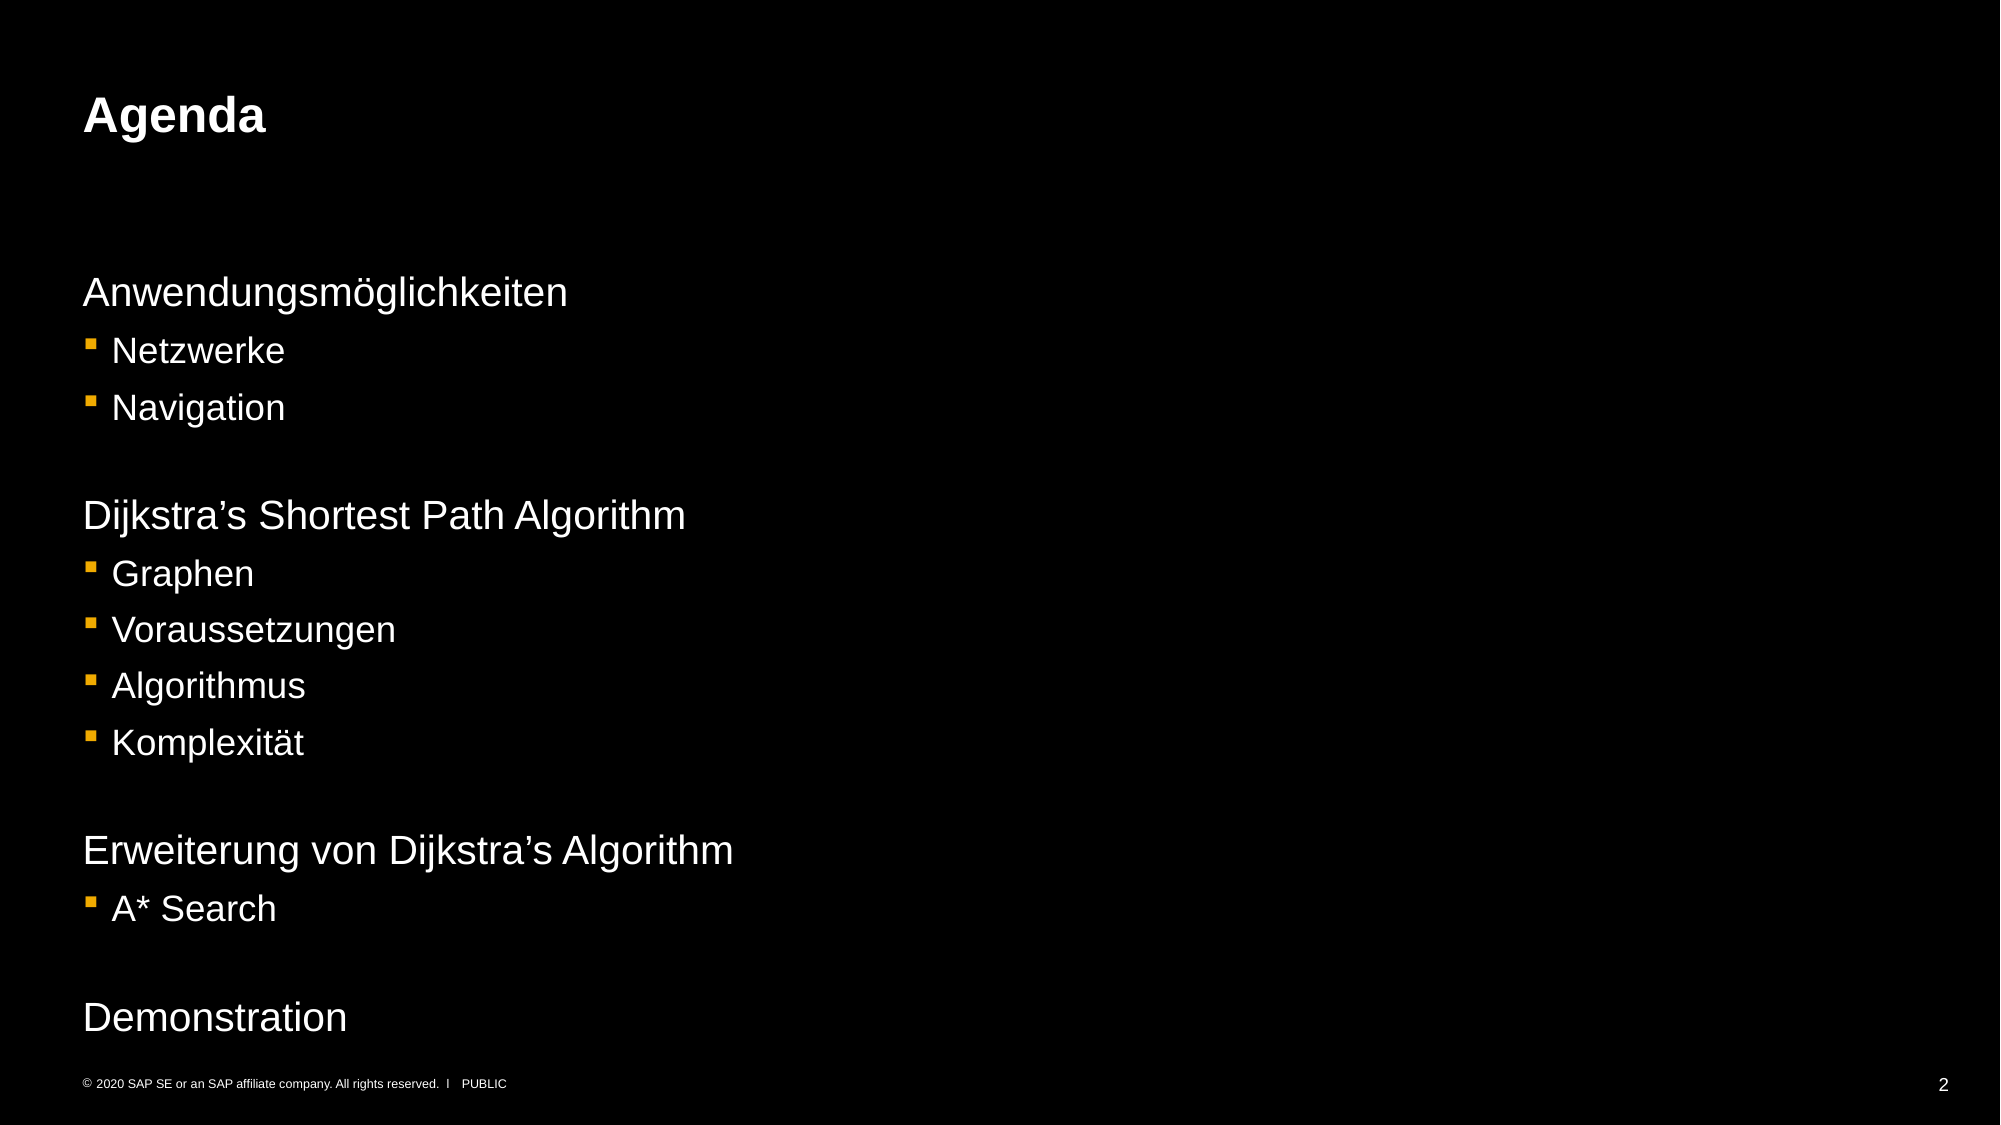

# Agenda
Anwendungsmöglichkeiten
Netzwerke
Navigation
Dijkstra’s Shortest Path Algorithm
Graphen
Voraussetzungen
Algorithmus
Komplexität
Erweiterung von Dijkstra’s Algorithm
A* Search
Demonstration